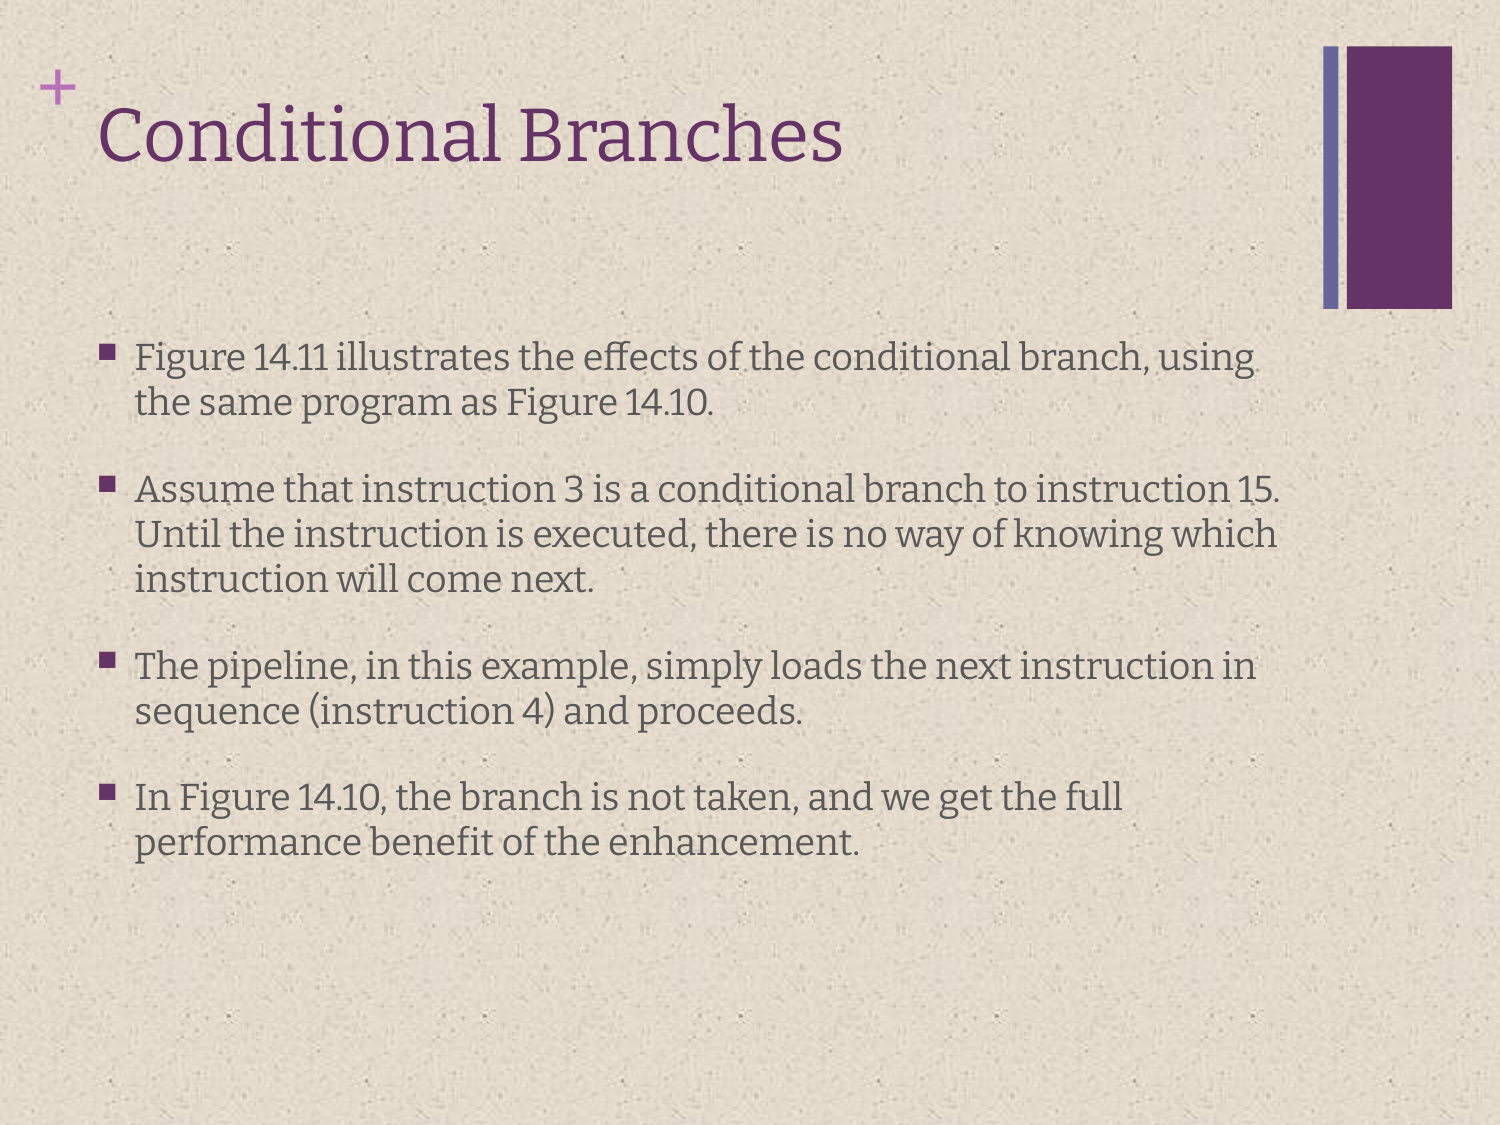

# Conditional Branches
Figure 14.11 illustrates the effects of the conditional branch, using the same program as Figure 14.10.
Assume that instruction 3 is a conditional branch to instruction 15. Until the instruction is executed, there is no way of knowing which instruction will come next.
The pipeline, in this example, simply loads the next instruction in sequence (instruction 4) and proceeds.
In Figure 14.10, the branch is not taken, and we get the full performance benefit of the enhancement.